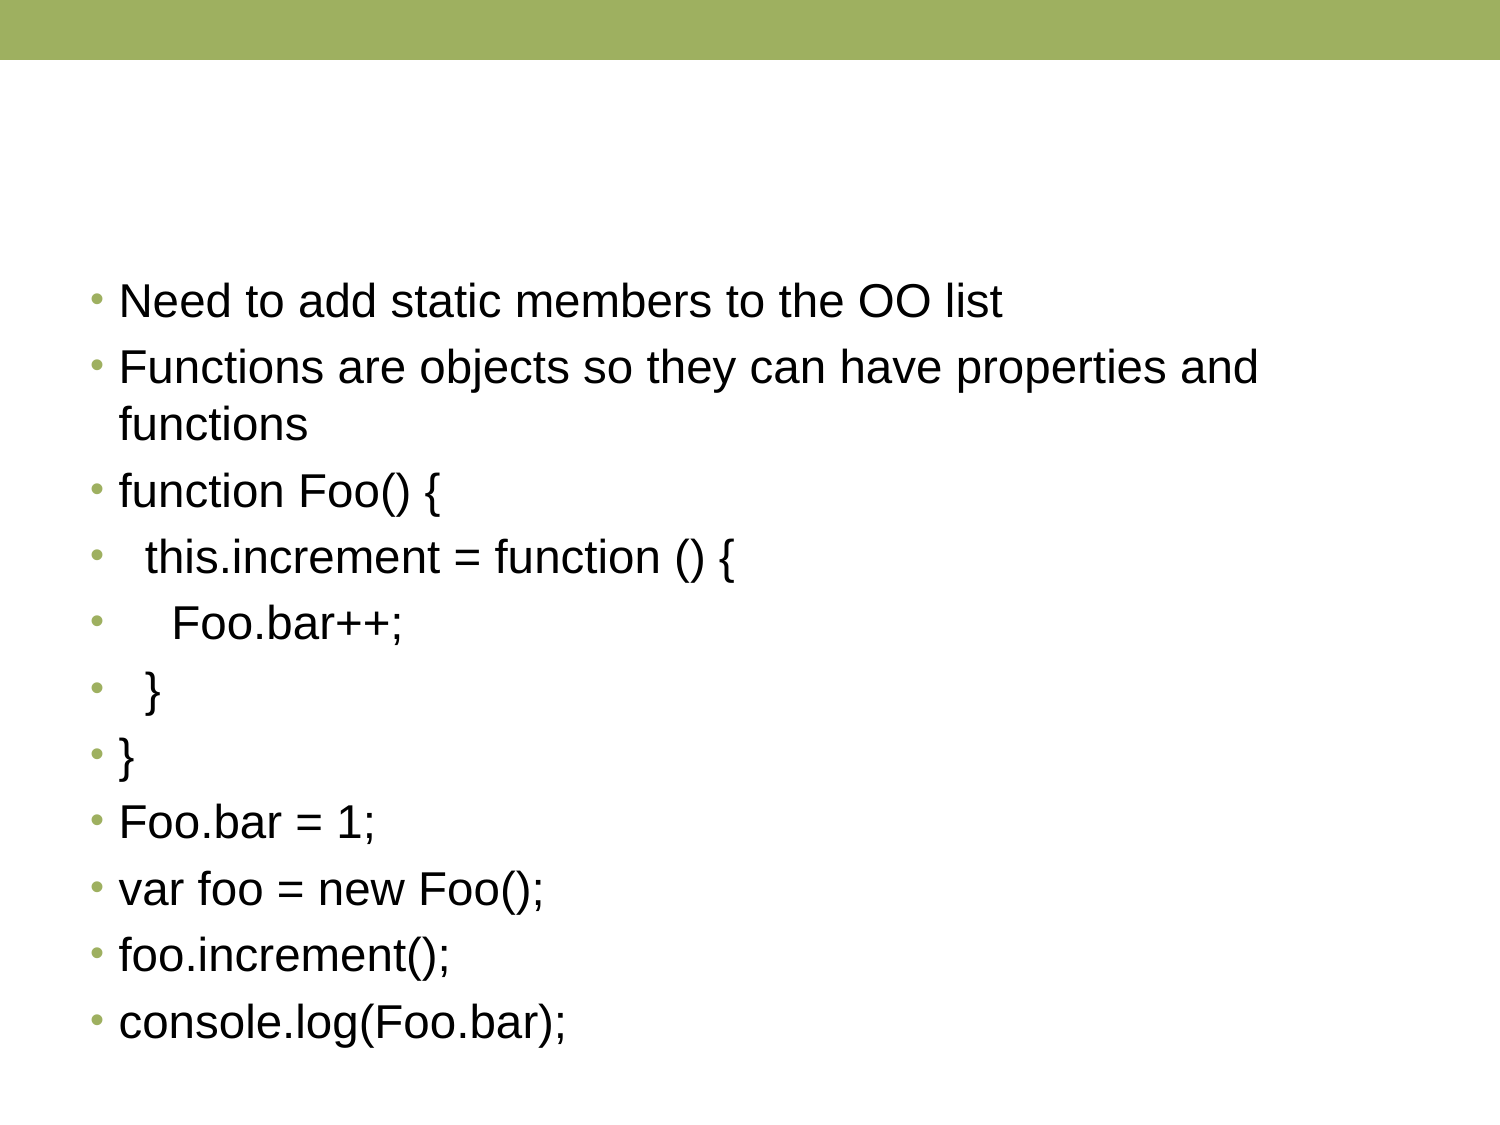

#
Need to add static members to the OO list
Functions are objects so they can have properties and functions
function Foo() {
  this.increment = function () {
    Foo.bar++;
  }
}
Foo.bar = 1;
var foo = new Foo();
foo.increment();
console.log(Foo.bar);